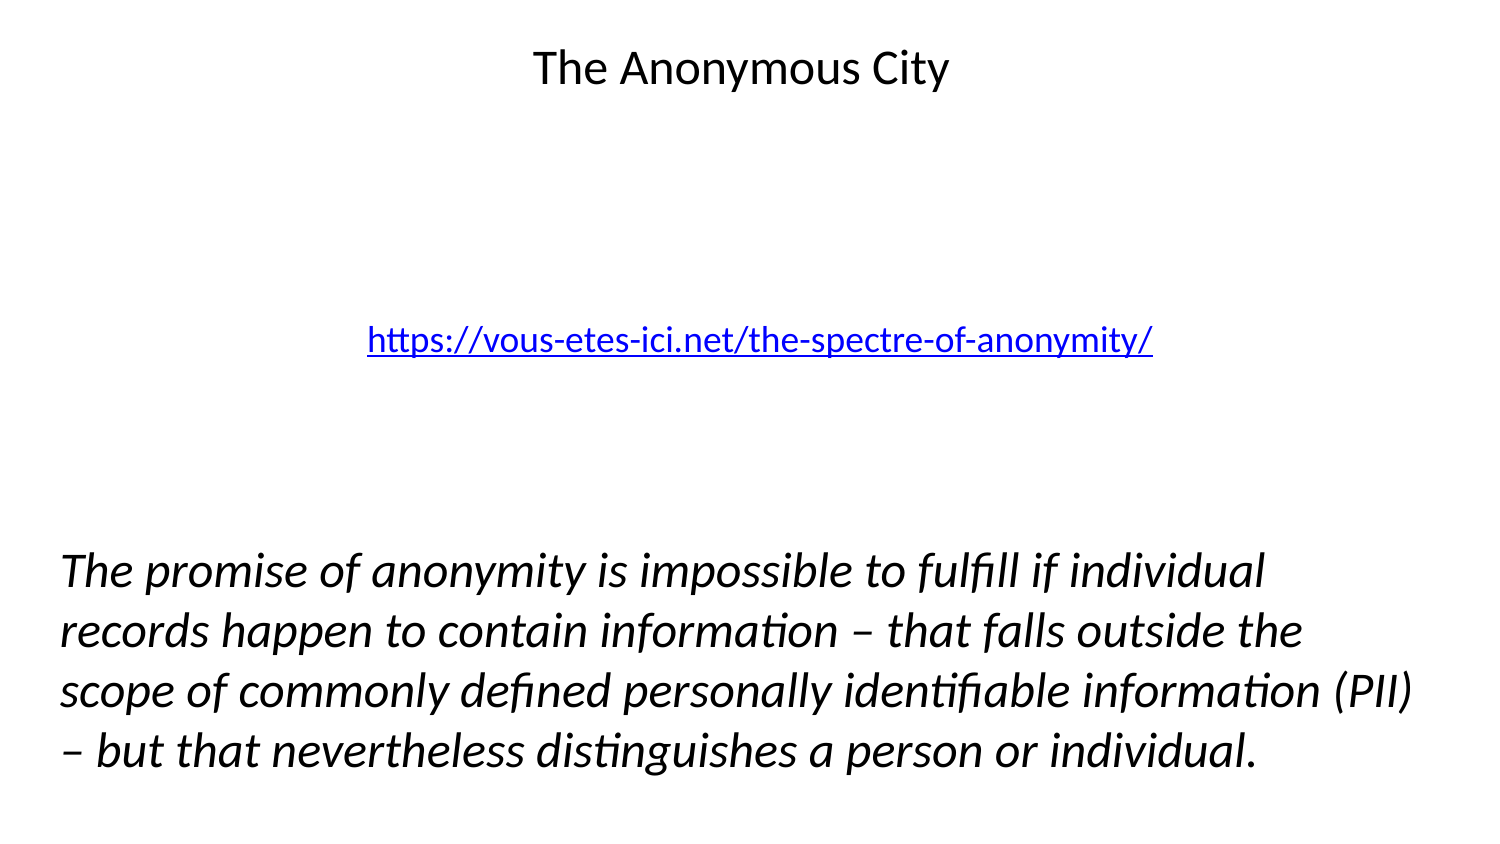

The Anonymous City
https://vous-etes-ici.net/the-spectre-of-anonymity/

The promise of anonymity is impossible to fulfill if individual records happen to contain information – that falls outside the scope of commonly defined personally identifiable information (PII) – but that nevertheless distinguishes a person or individual.